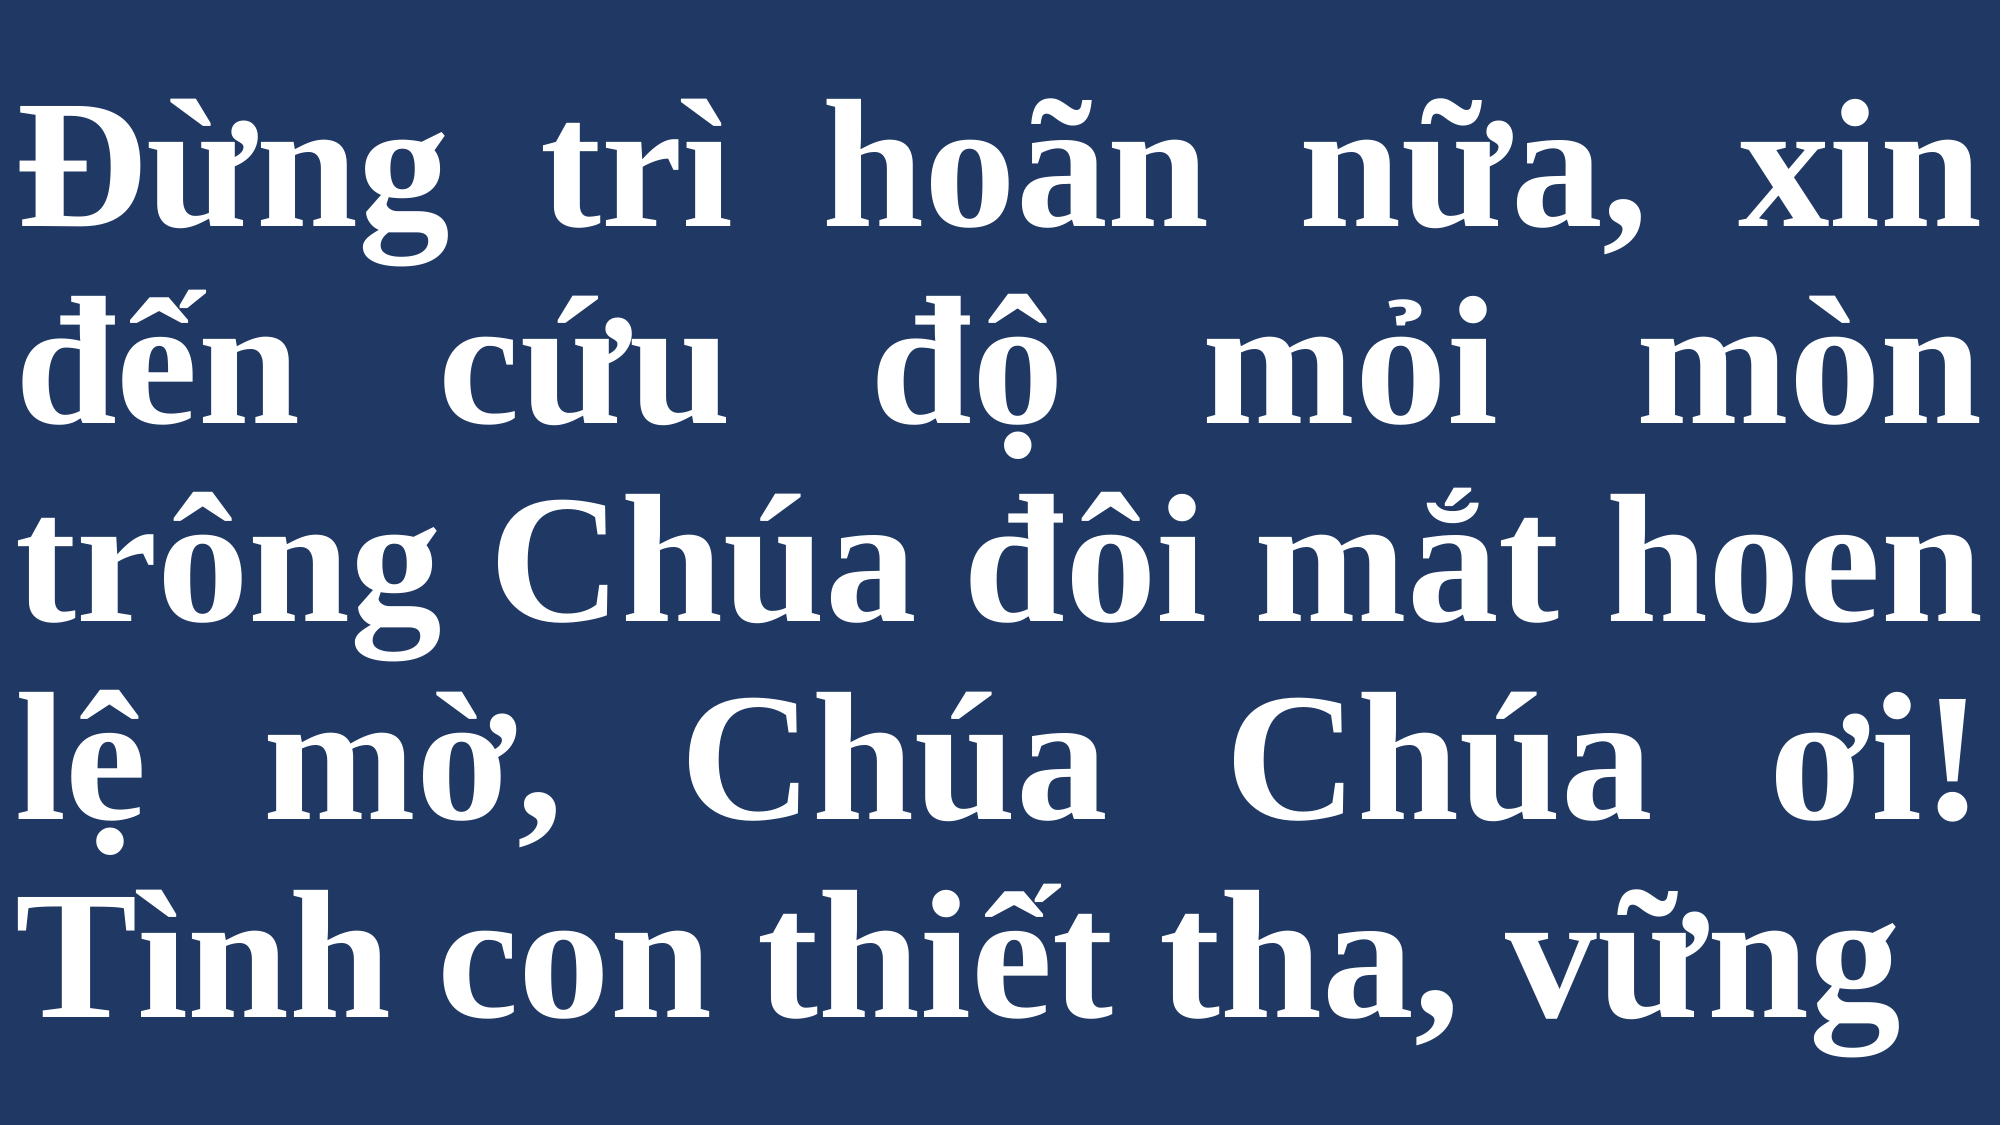

# Đừng trì hoãn nữa, xin đến cứu độ mỏi mòn trông Chúa đôi mắt hoen lệ mờ, Chúa Chúa ơi! Tình con thiết tha, vững